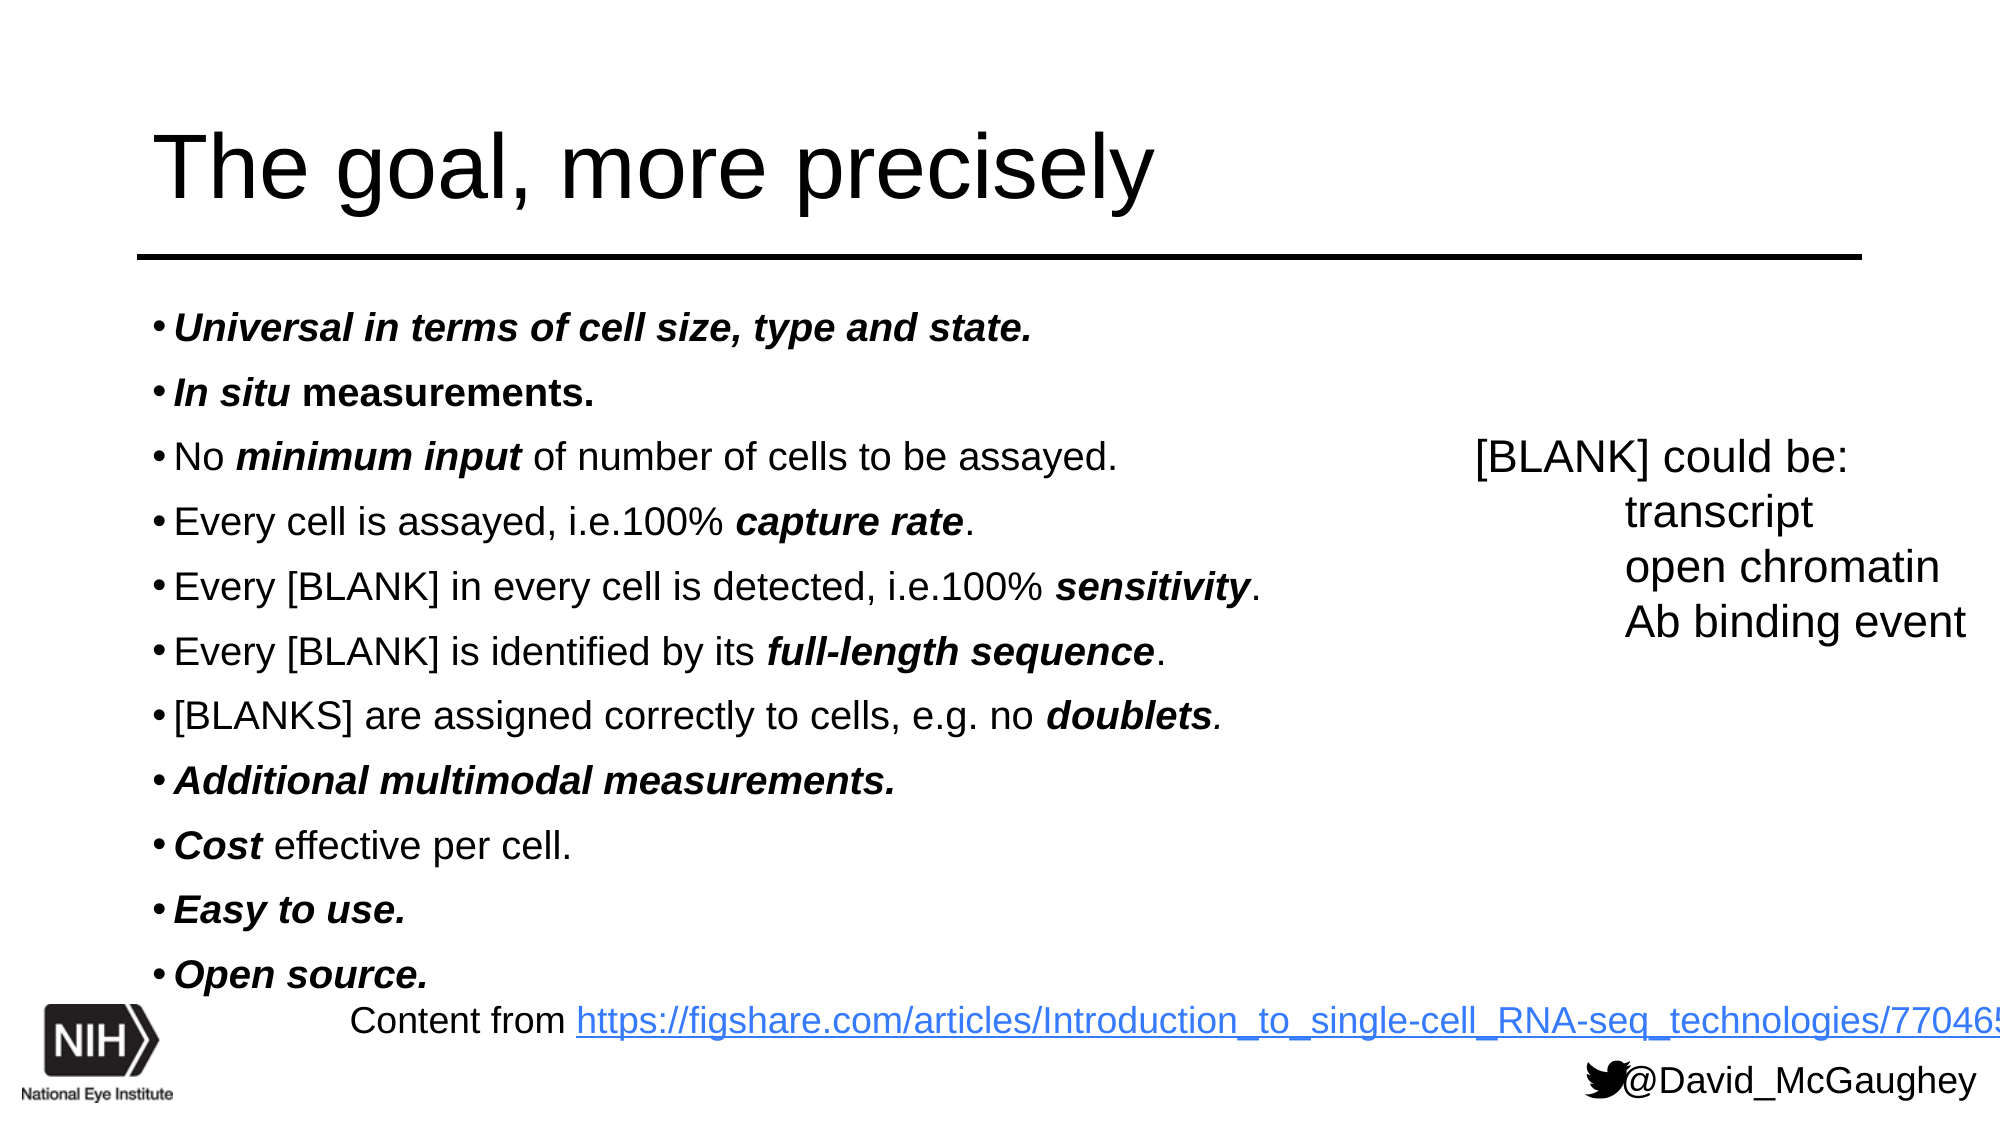

The goal, more precisely
Universal in terms of cell size, type and state.
In situ measurements.
No minimum input of number of cells to be assayed.
Every cell is assayed, i.e.100% capture rate.
Every [BLANK] in every cell is detected, i.e.100% sensitivity.
Every [BLANK] is identified by its full-length sequence.
[BLANKS] are assigned correctly to cells, e.g. no doublets.
Additional multimodal measurements.
Cost effective per cell.
Easy to use.
Open source.
[BLANK] could be:
	transcript
	open chromatin
	Ab binding event
Content from https://figshare.com/articles/Introduction_to_single-cell_RNA-seq_technologies/7704659